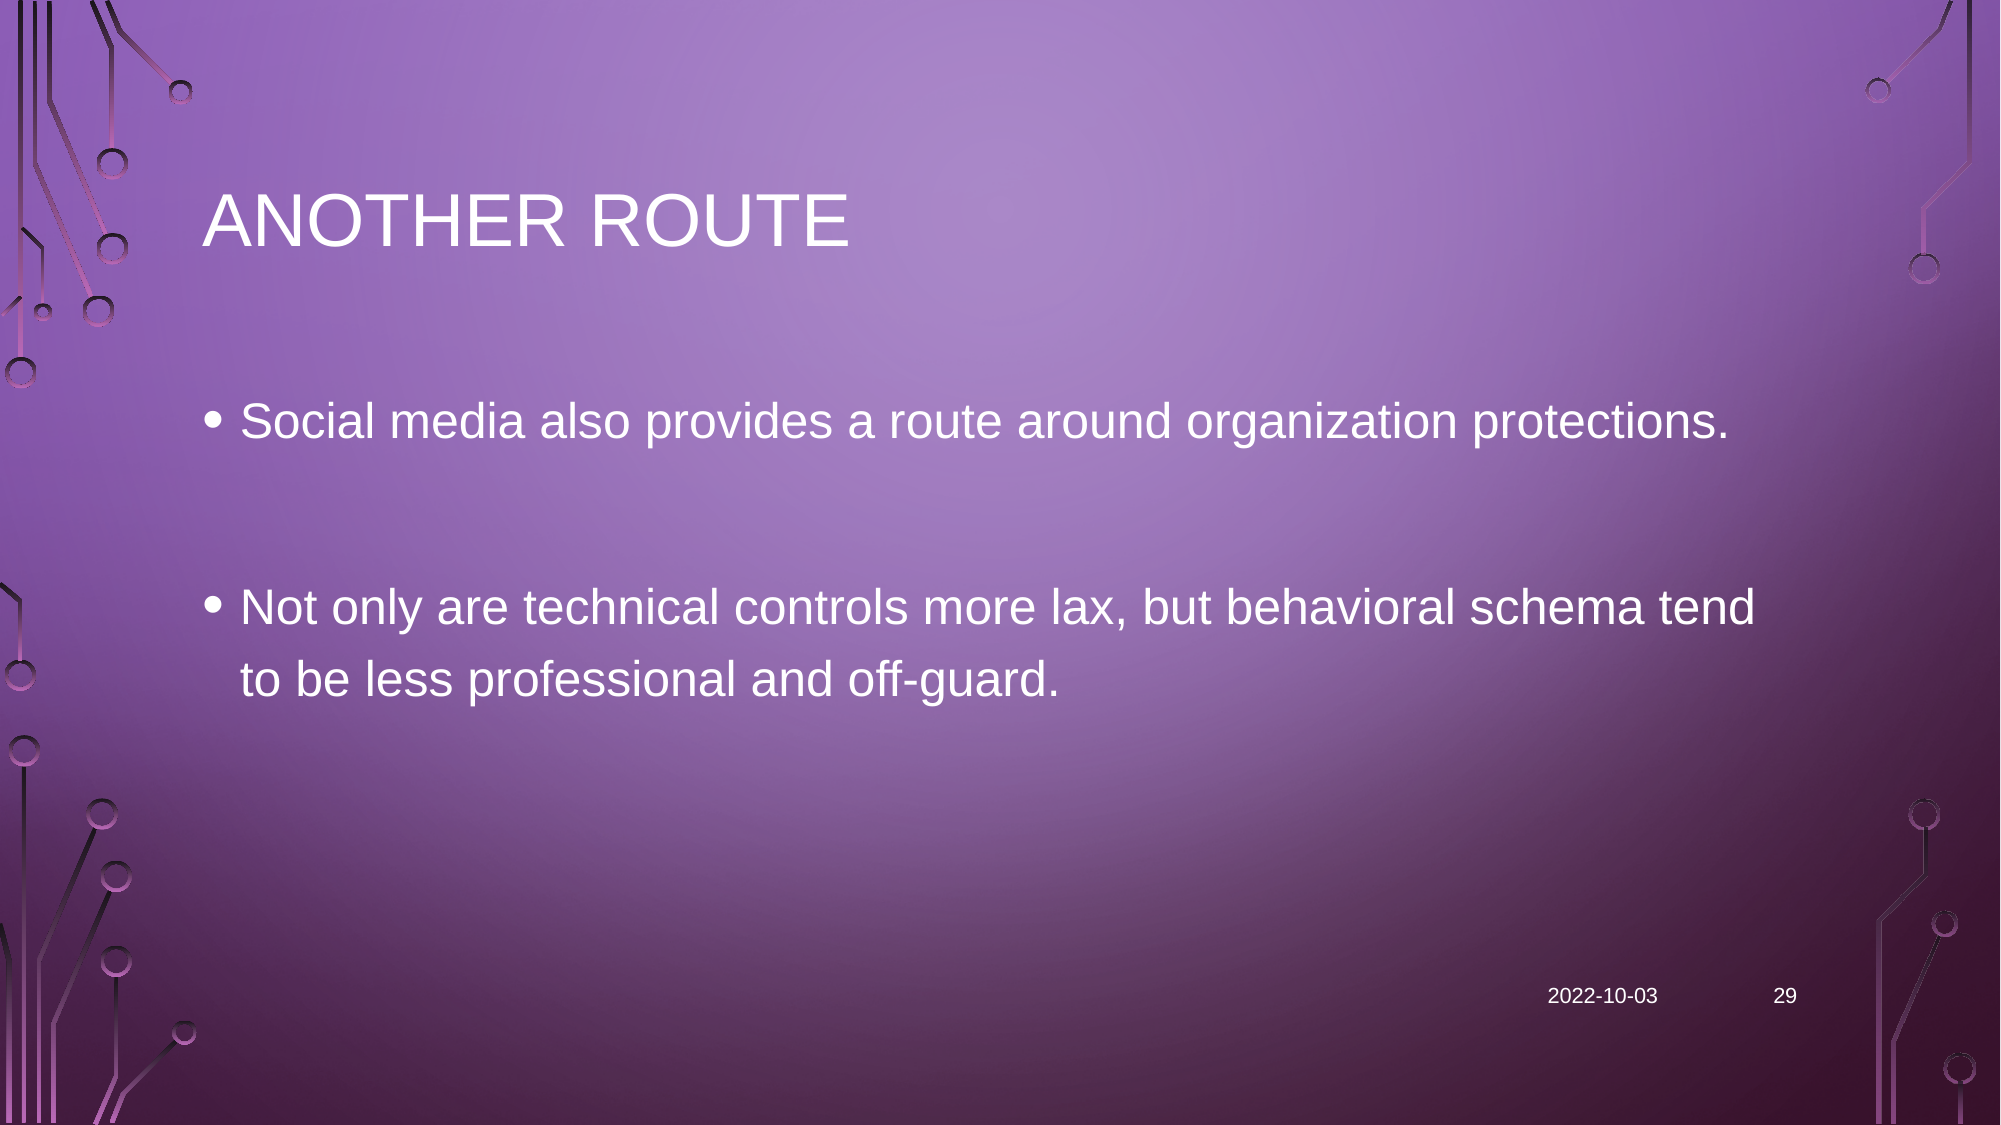

# Another route
Social media also provides a route around organization protections.

Not only are technical controls more lax, but behavioral schema tend to be less professional and off-guard.

29
2022-10-03